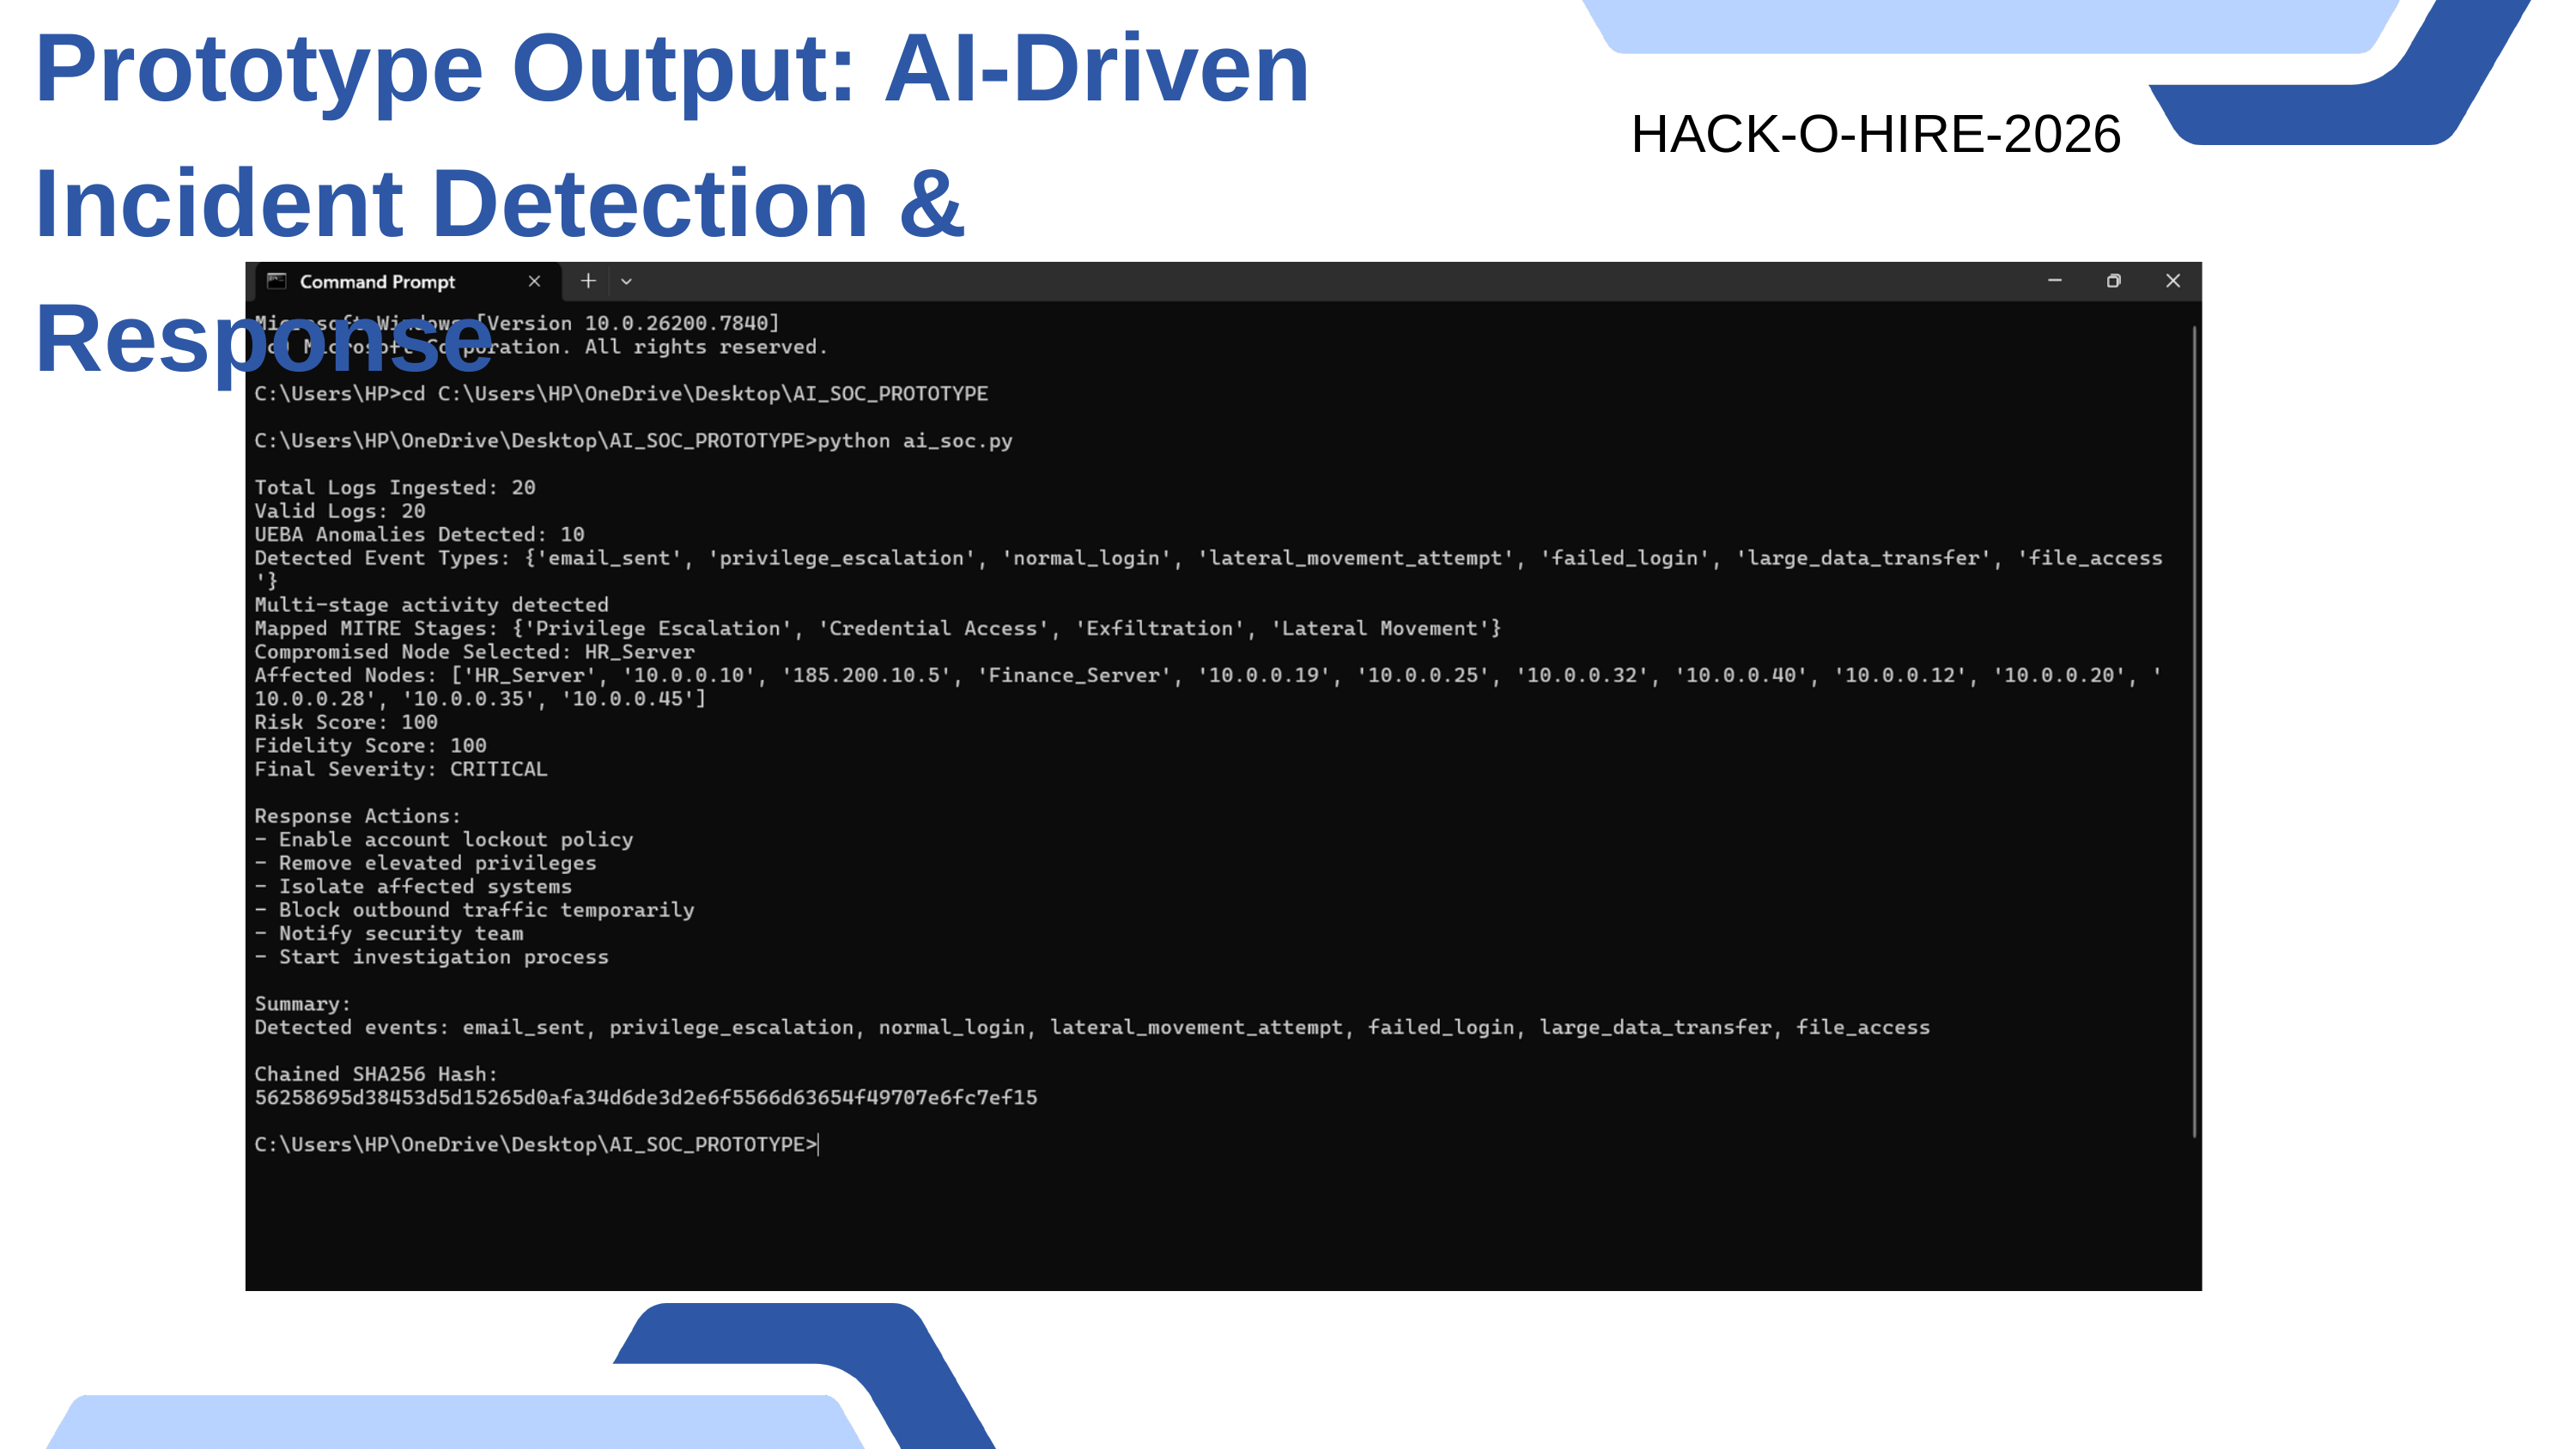

Prototype Output: AI-Driven Incident Detection & Response
HACK-O-HIRE-2026